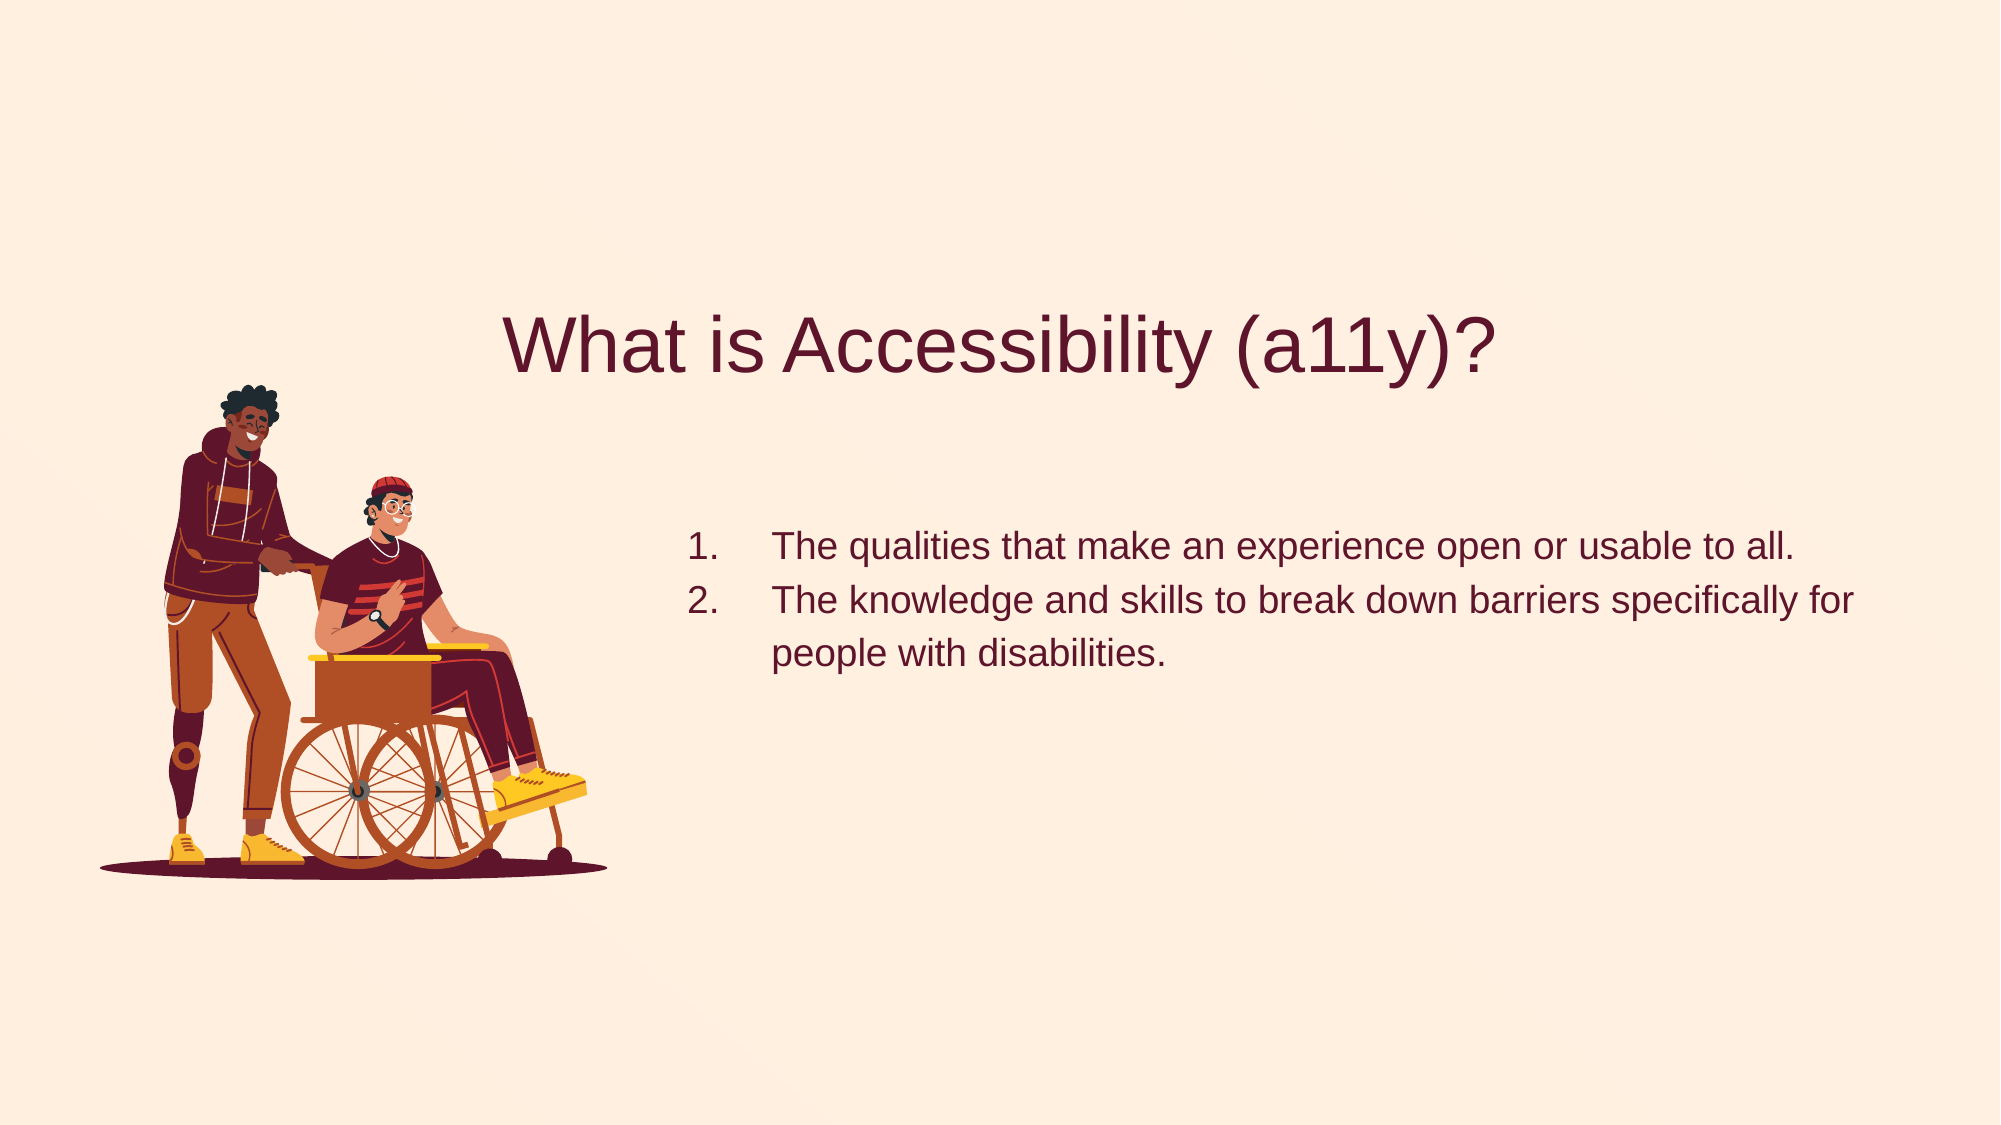

# What is Accessibility (a11y)?

The qualities that make an experience open or usable to all.
The knowledge and skills to break down barriers specifically for people with disabilities.